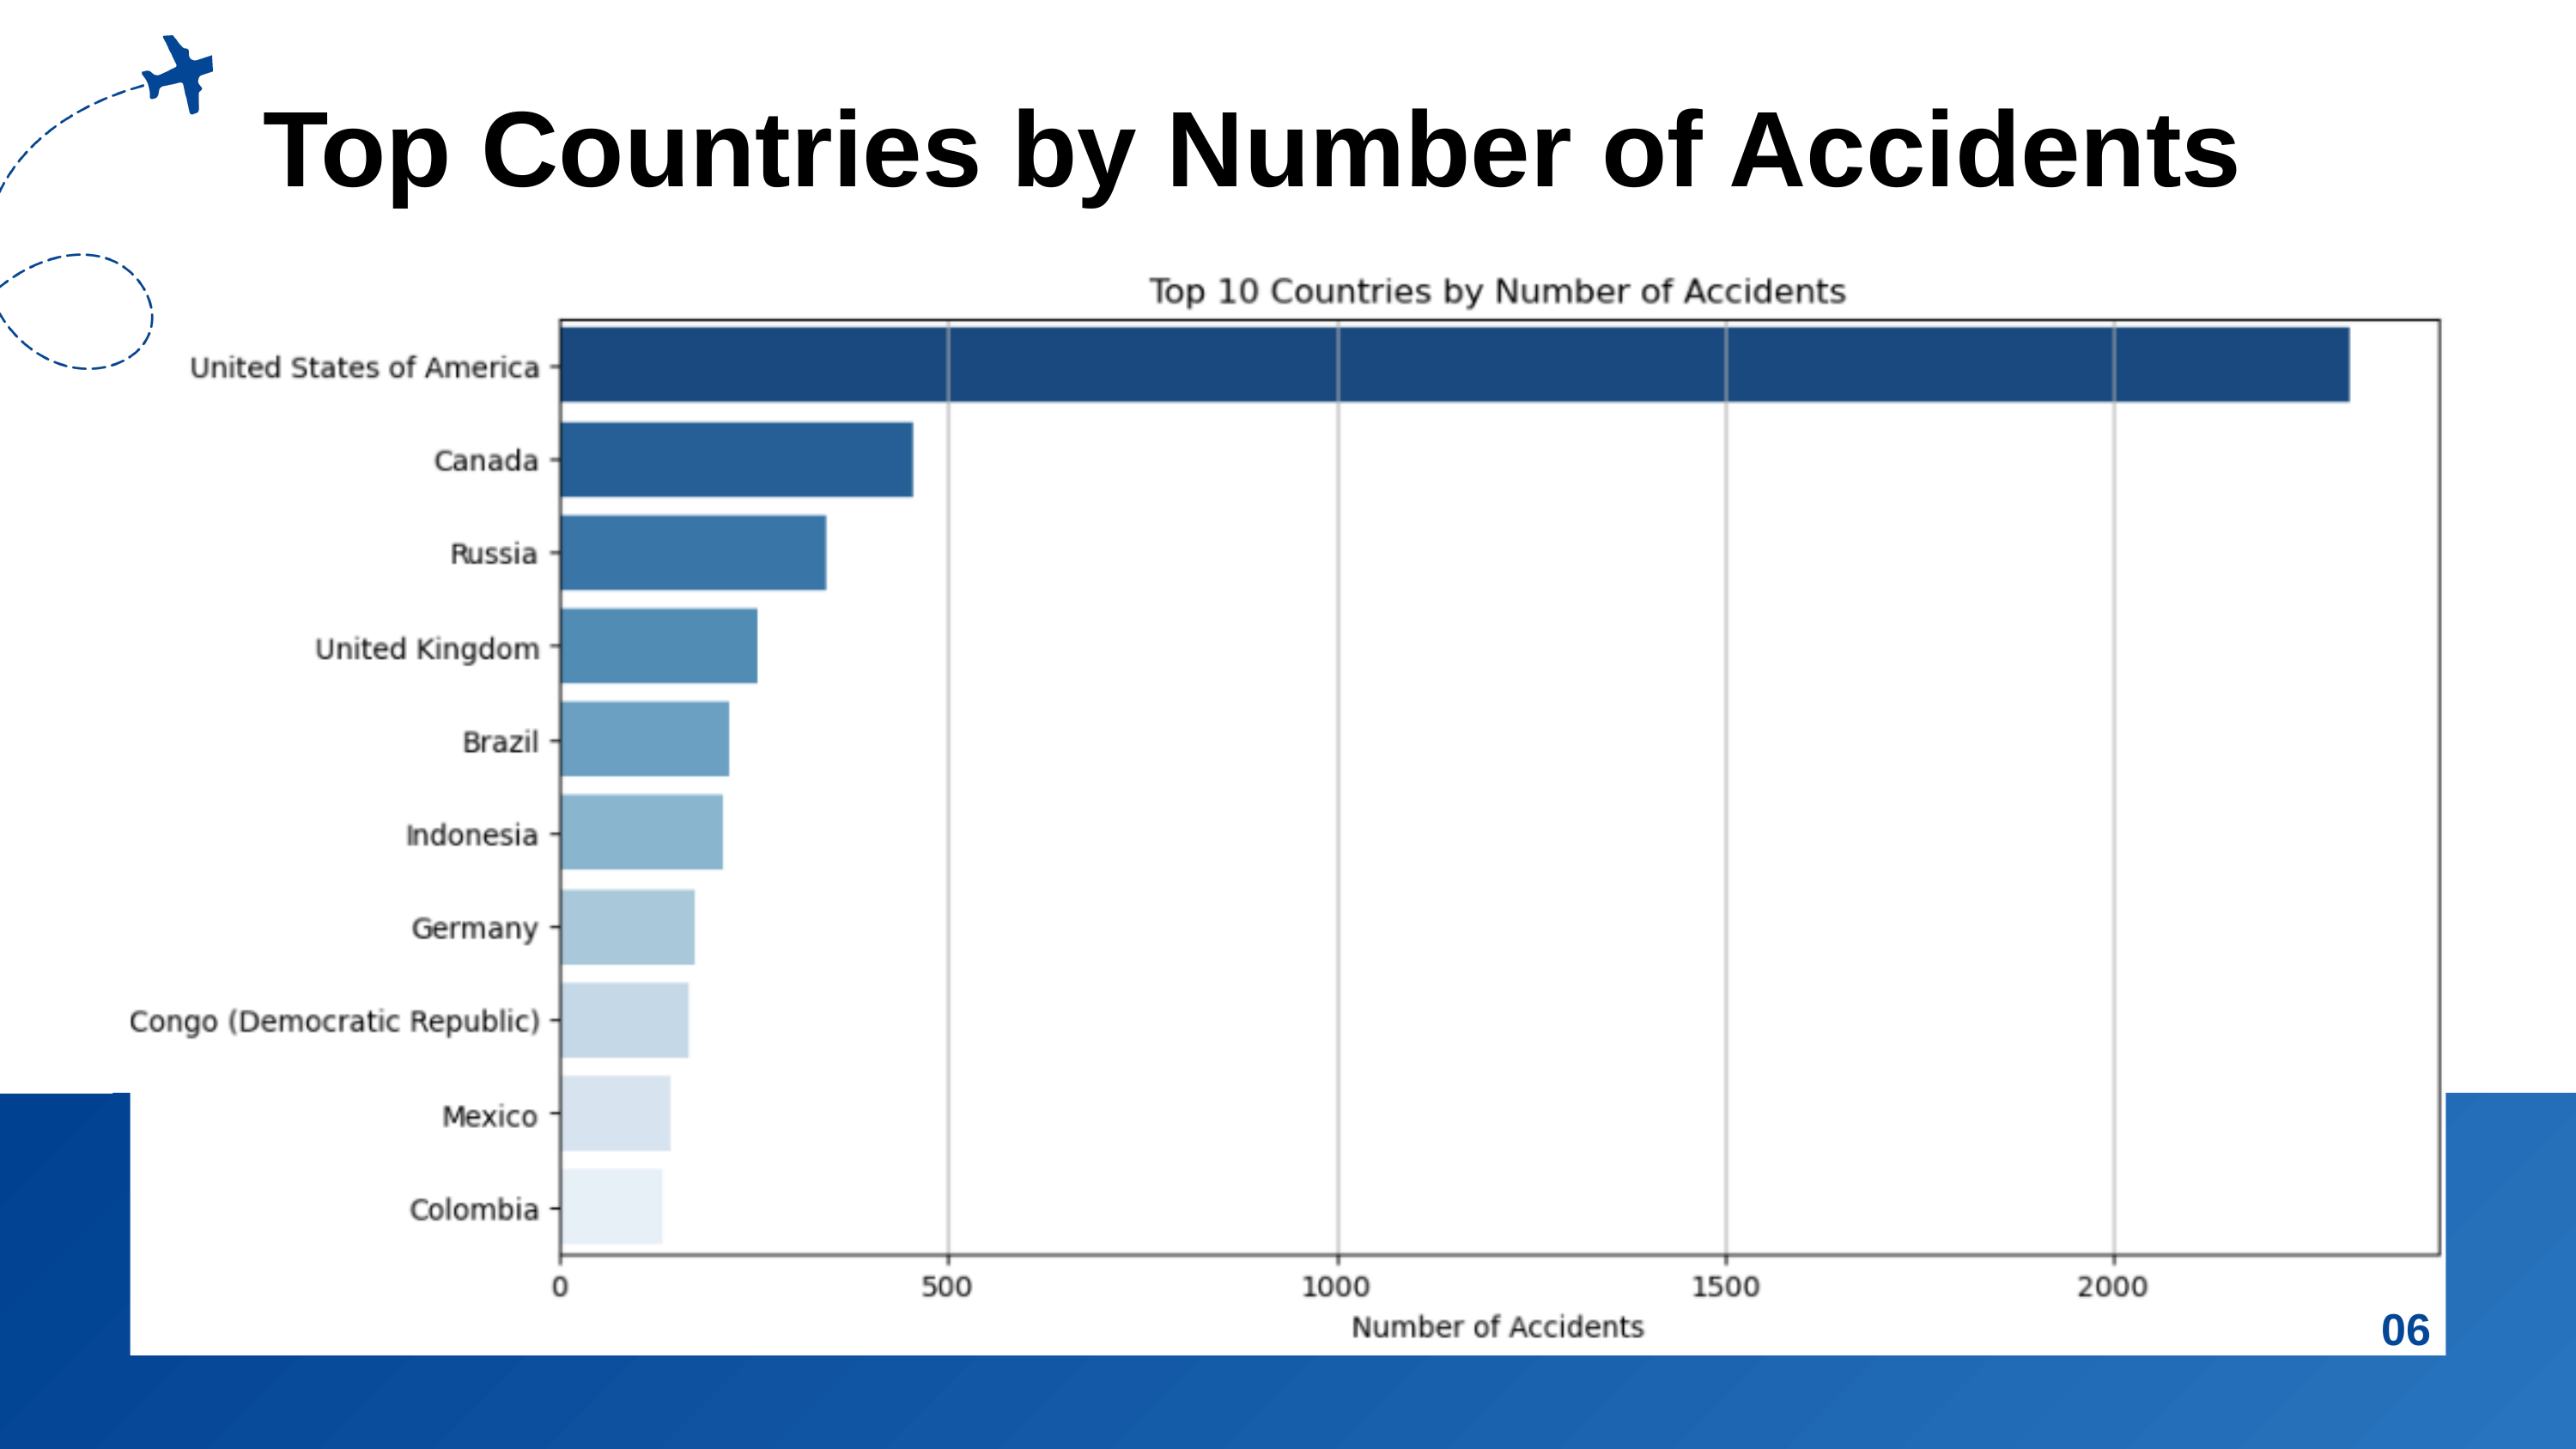

Top Countries by Number of Accidents

06